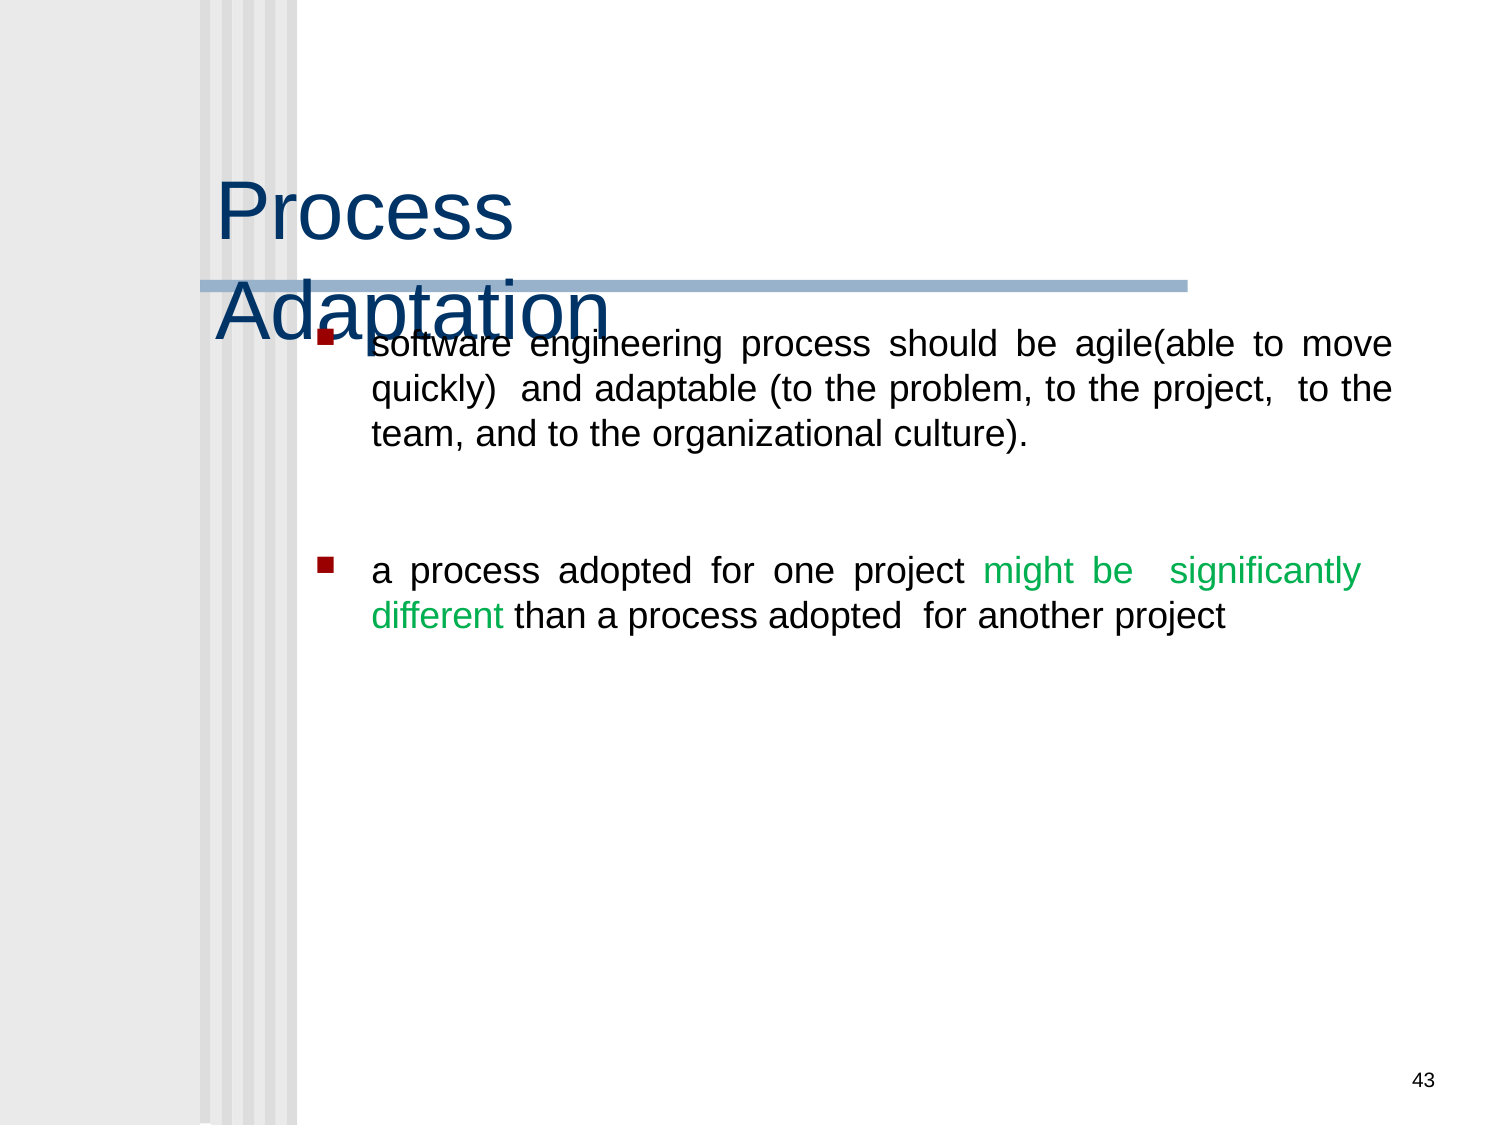

# Process Adaptation
software engineering process should be agile(able to move quickly)  and adaptable (to the problem, to the project,  to the team, and to the organizational culture).

a process adopted for one project might be  significantly different than a process adopted  for another project
43